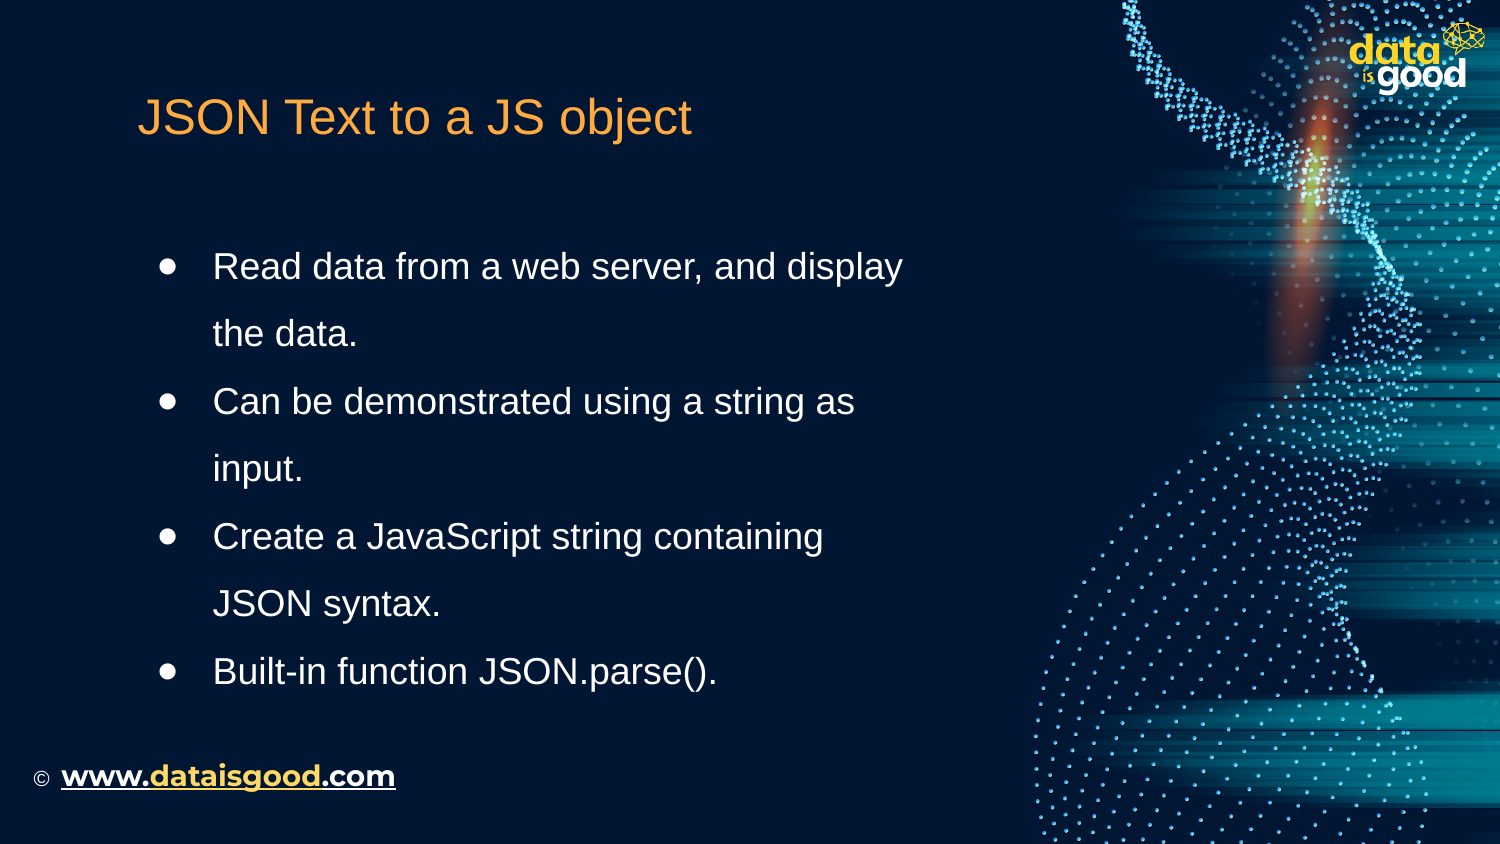

# JSON Text to a JS object
Read data from a web server, and display the data.
Can be demonstrated using a string as input.
Create a JavaScript string containing JSON syntax.
Built-in function JSON.parse().